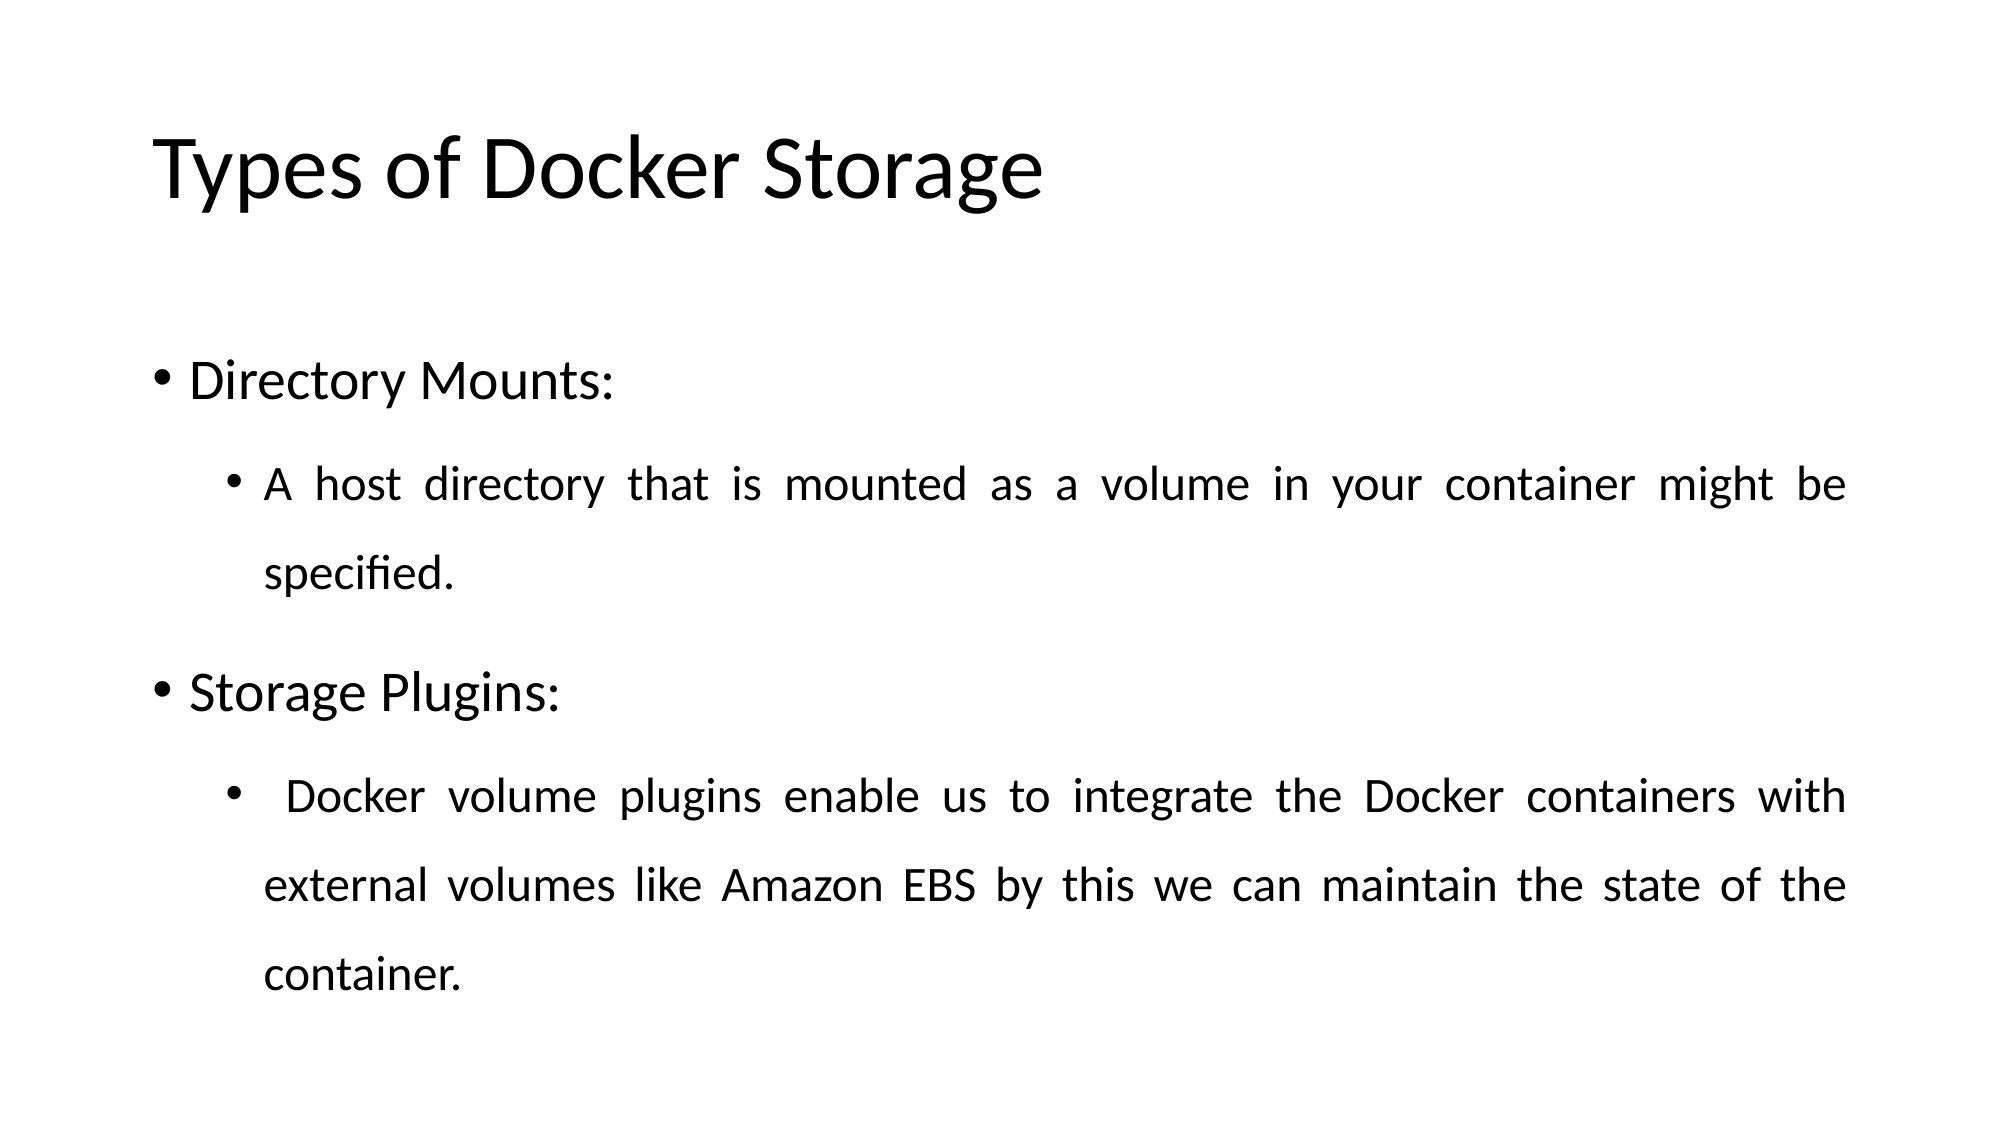

# Types of Docker Storage
Directory Mounts:
A host directory that is mounted as a volume in your container might be specified.
Storage Plugins:
 Docker volume plugins enable us to integrate the Docker containers with external volumes like Amazon EBS by this we can maintain the state of the container.